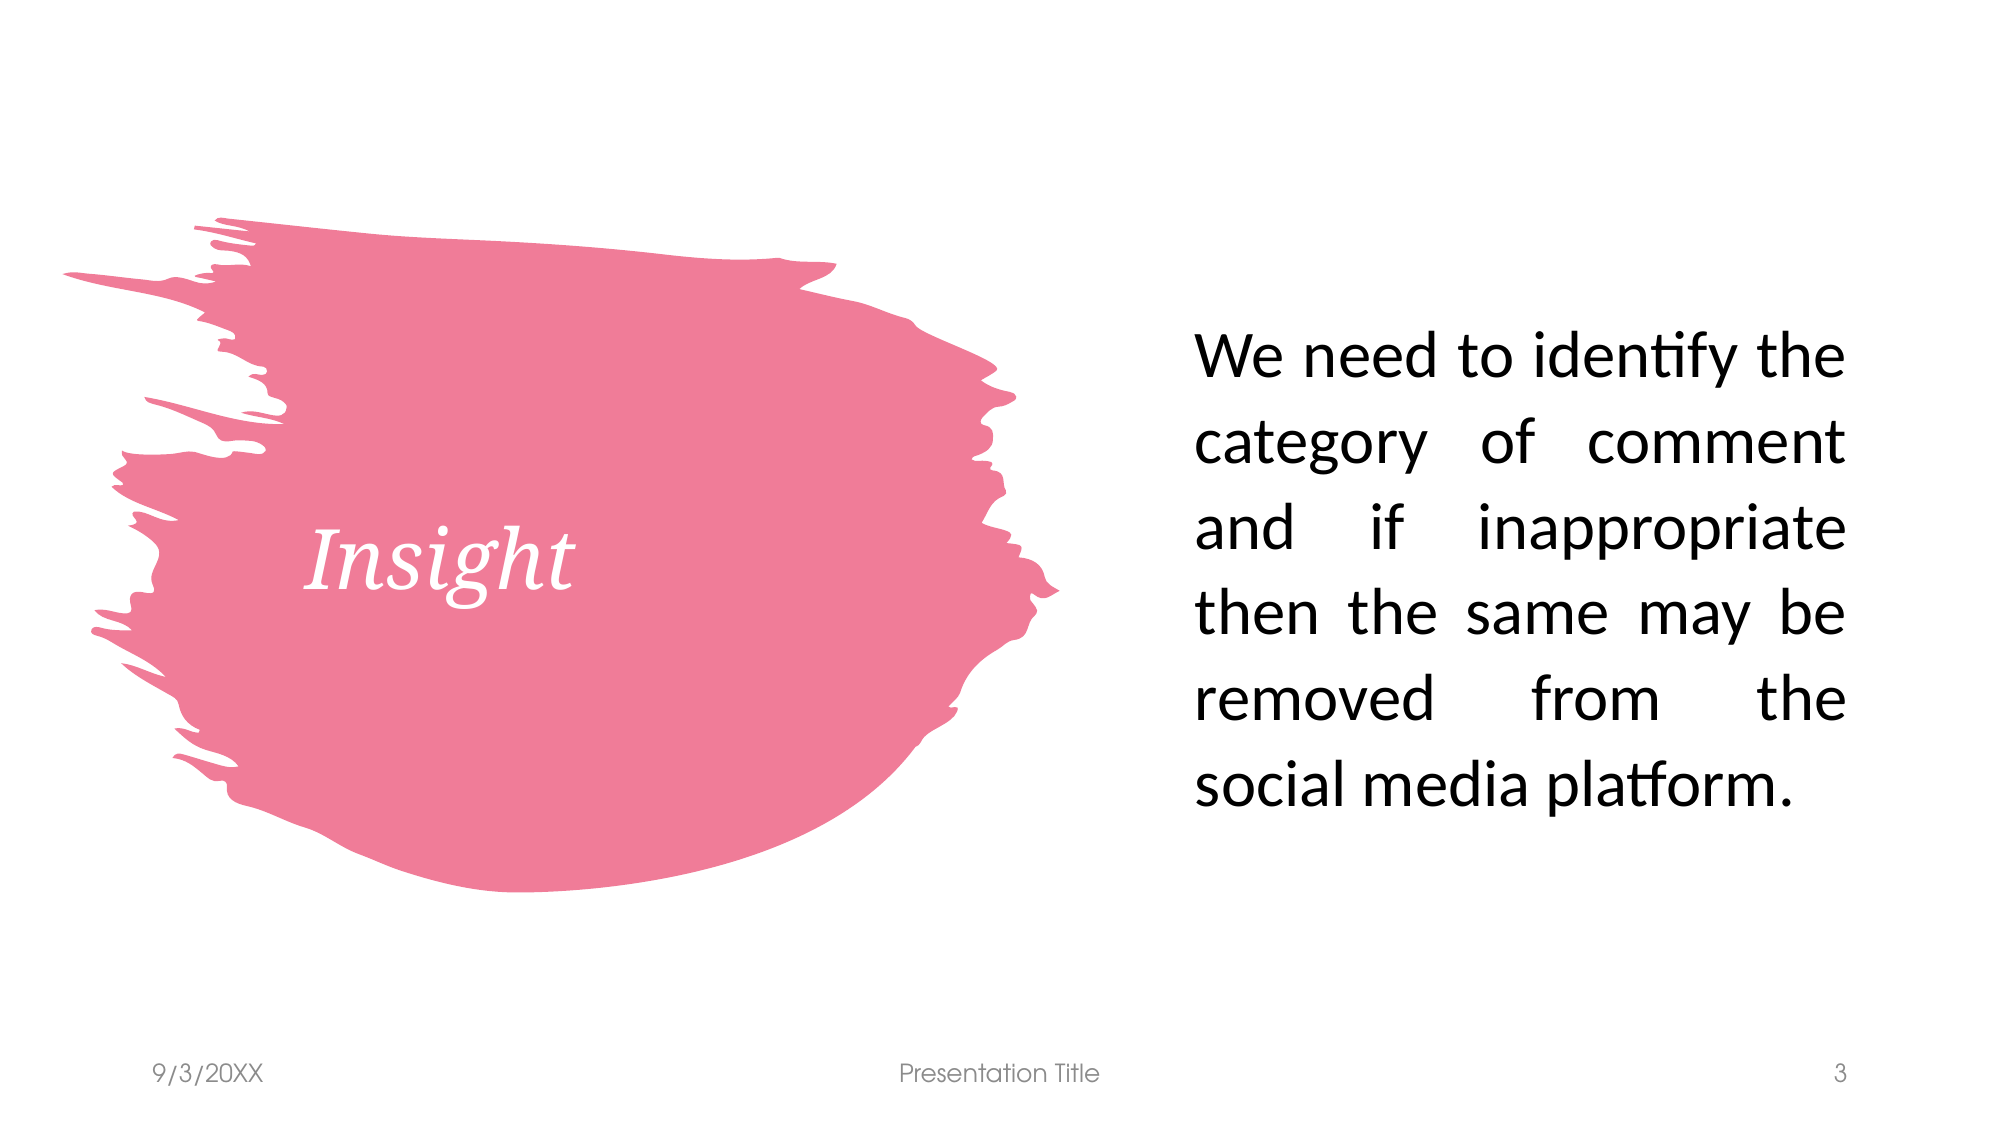

We need to identify the category of comment and if inappropriate then the same may be removed from the social media platform.
# Insight
9/3/20XX
Presentation Title
3